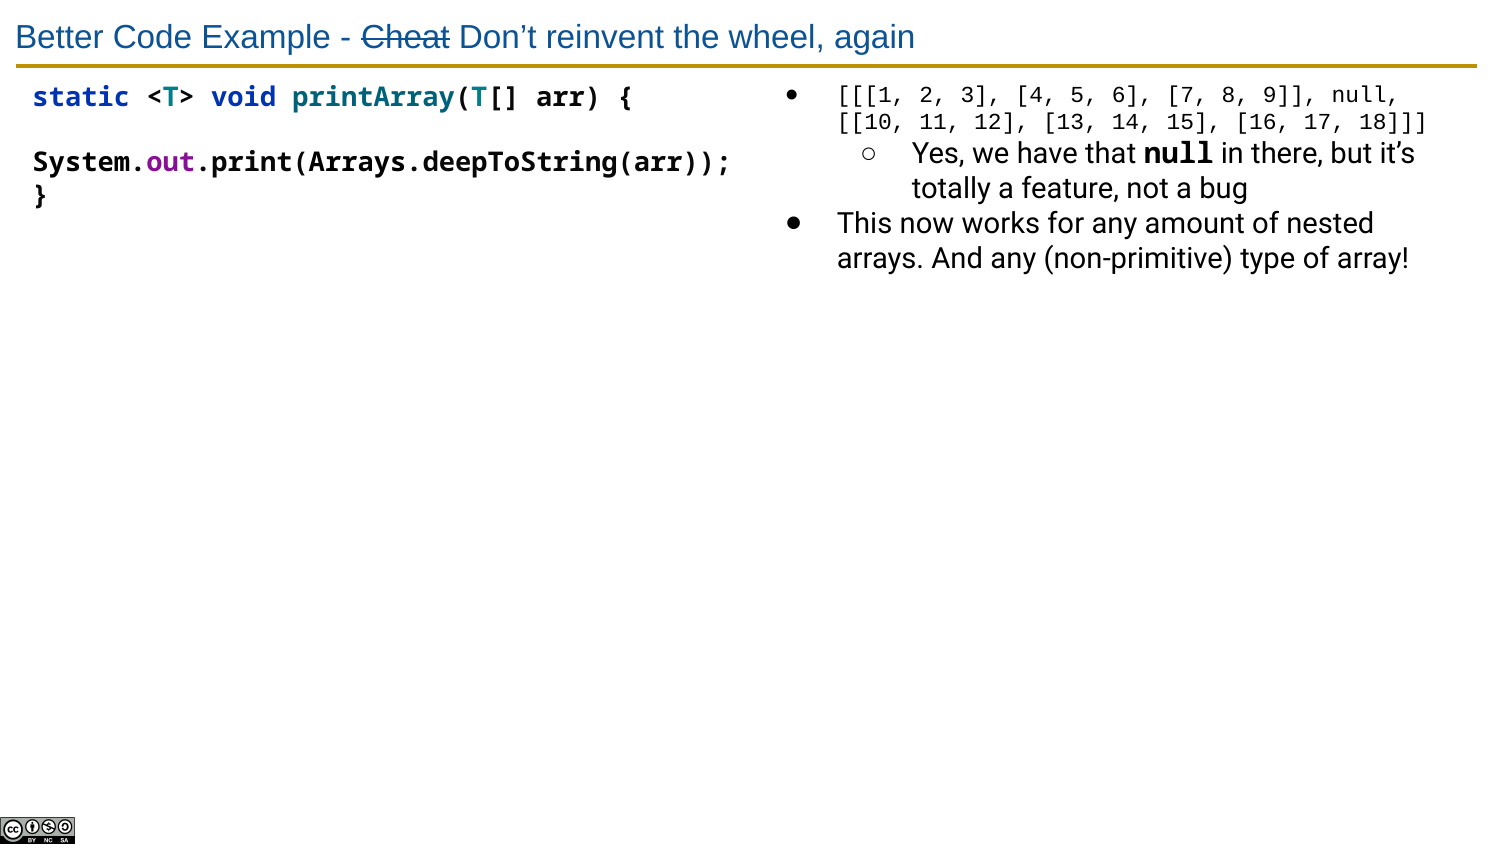

# Better Code Example - Cheat Don’t reinvent the wheel, again
static <T> void printArray(T[] arr) {
   System.out.print(Arrays.deepToString(arr));
}

[[[1, 2, 3], [4, 5, 6], [7, 8, 9]], null, [[10, 11, 12], [13, 14, 15], [16, 17, 18]]]
Yes, we have that null in there, but it’s totally a feature, not a bug
This now works for any amount of nested arrays. And any (non-primitive) type of array!